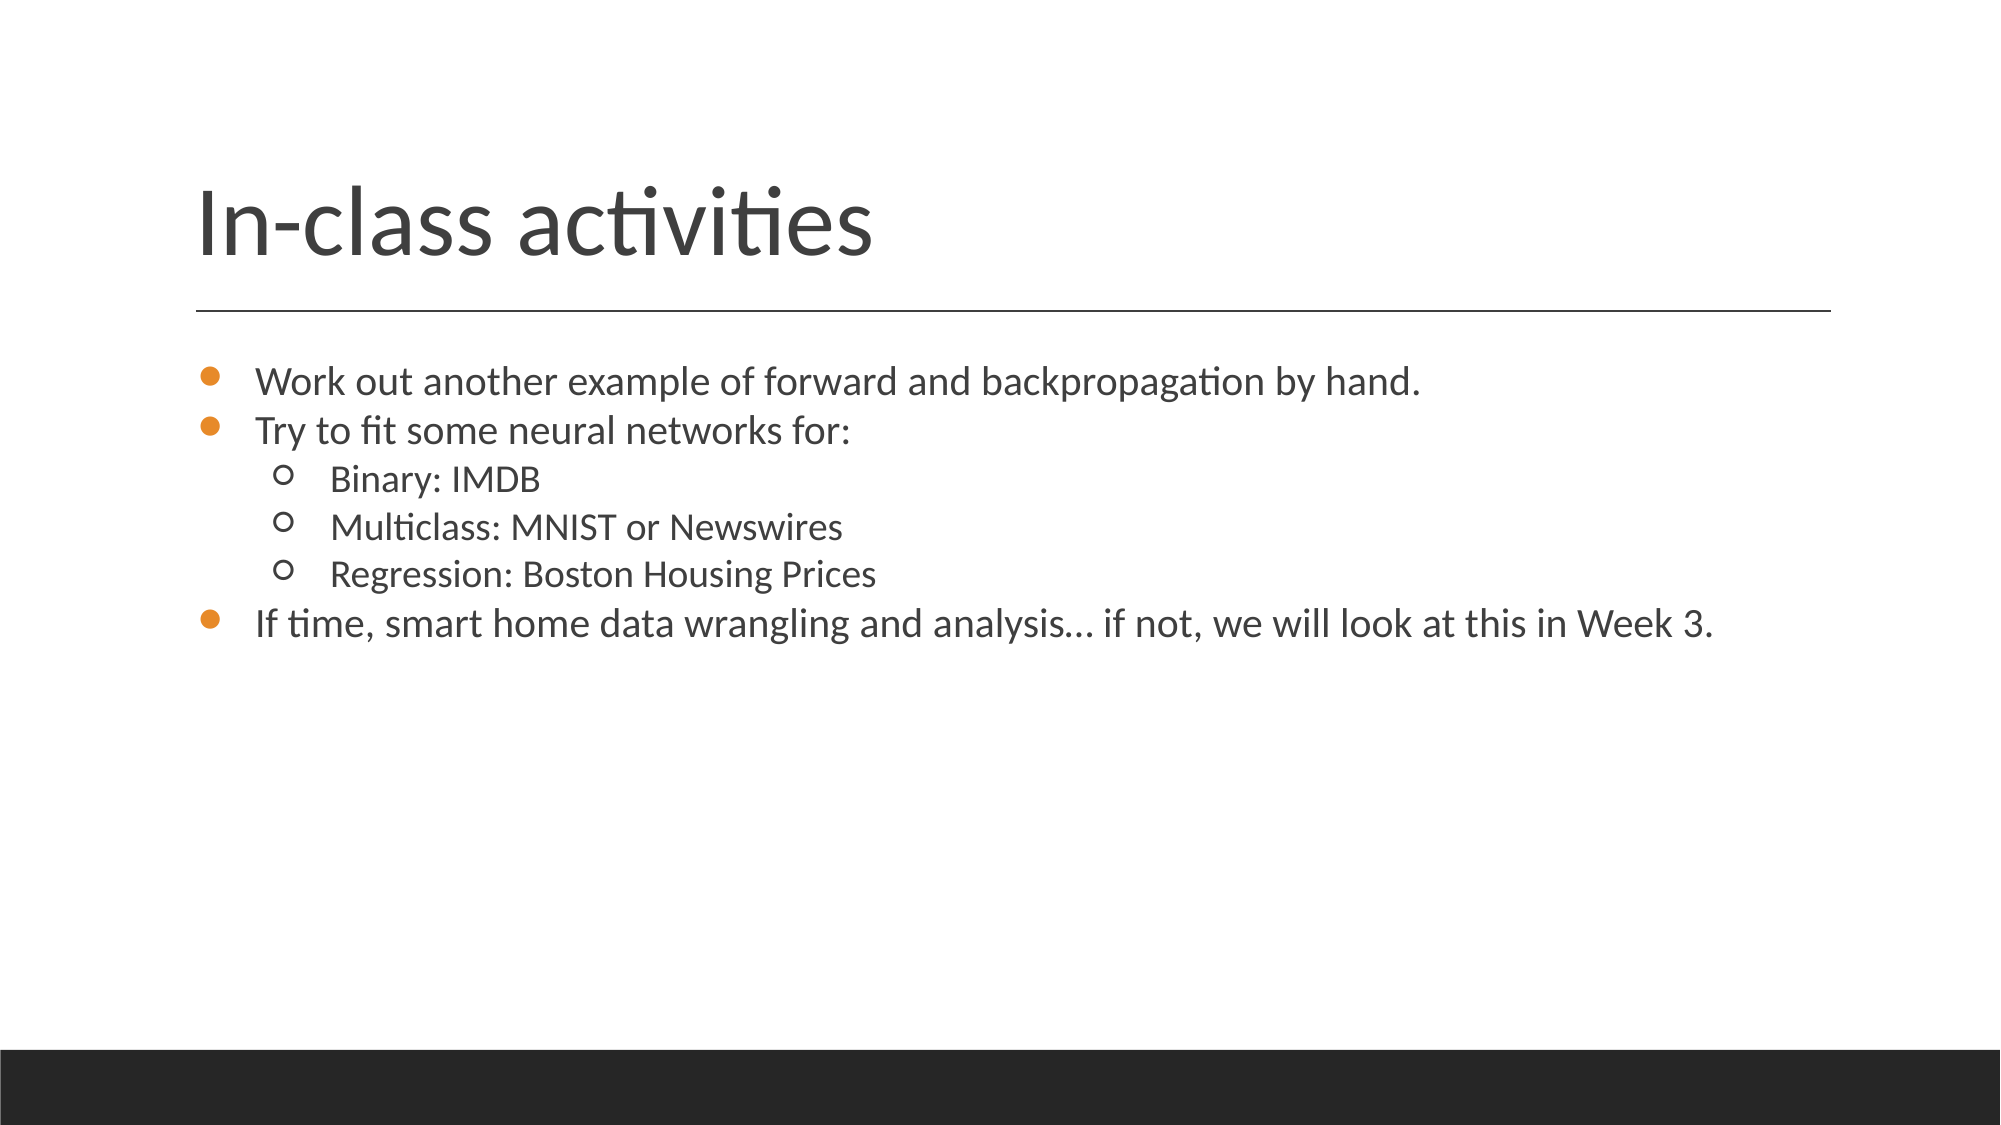

# In-class activities
Work out another example of forward and backpropagation by hand.
Try to fit some neural networks for:
Binary: IMDB
Multiclass: MNIST or Newswires
Regression: Boston Housing Prices
If time, smart home data wrangling and analysis… if not, we will look at this in Week 3.